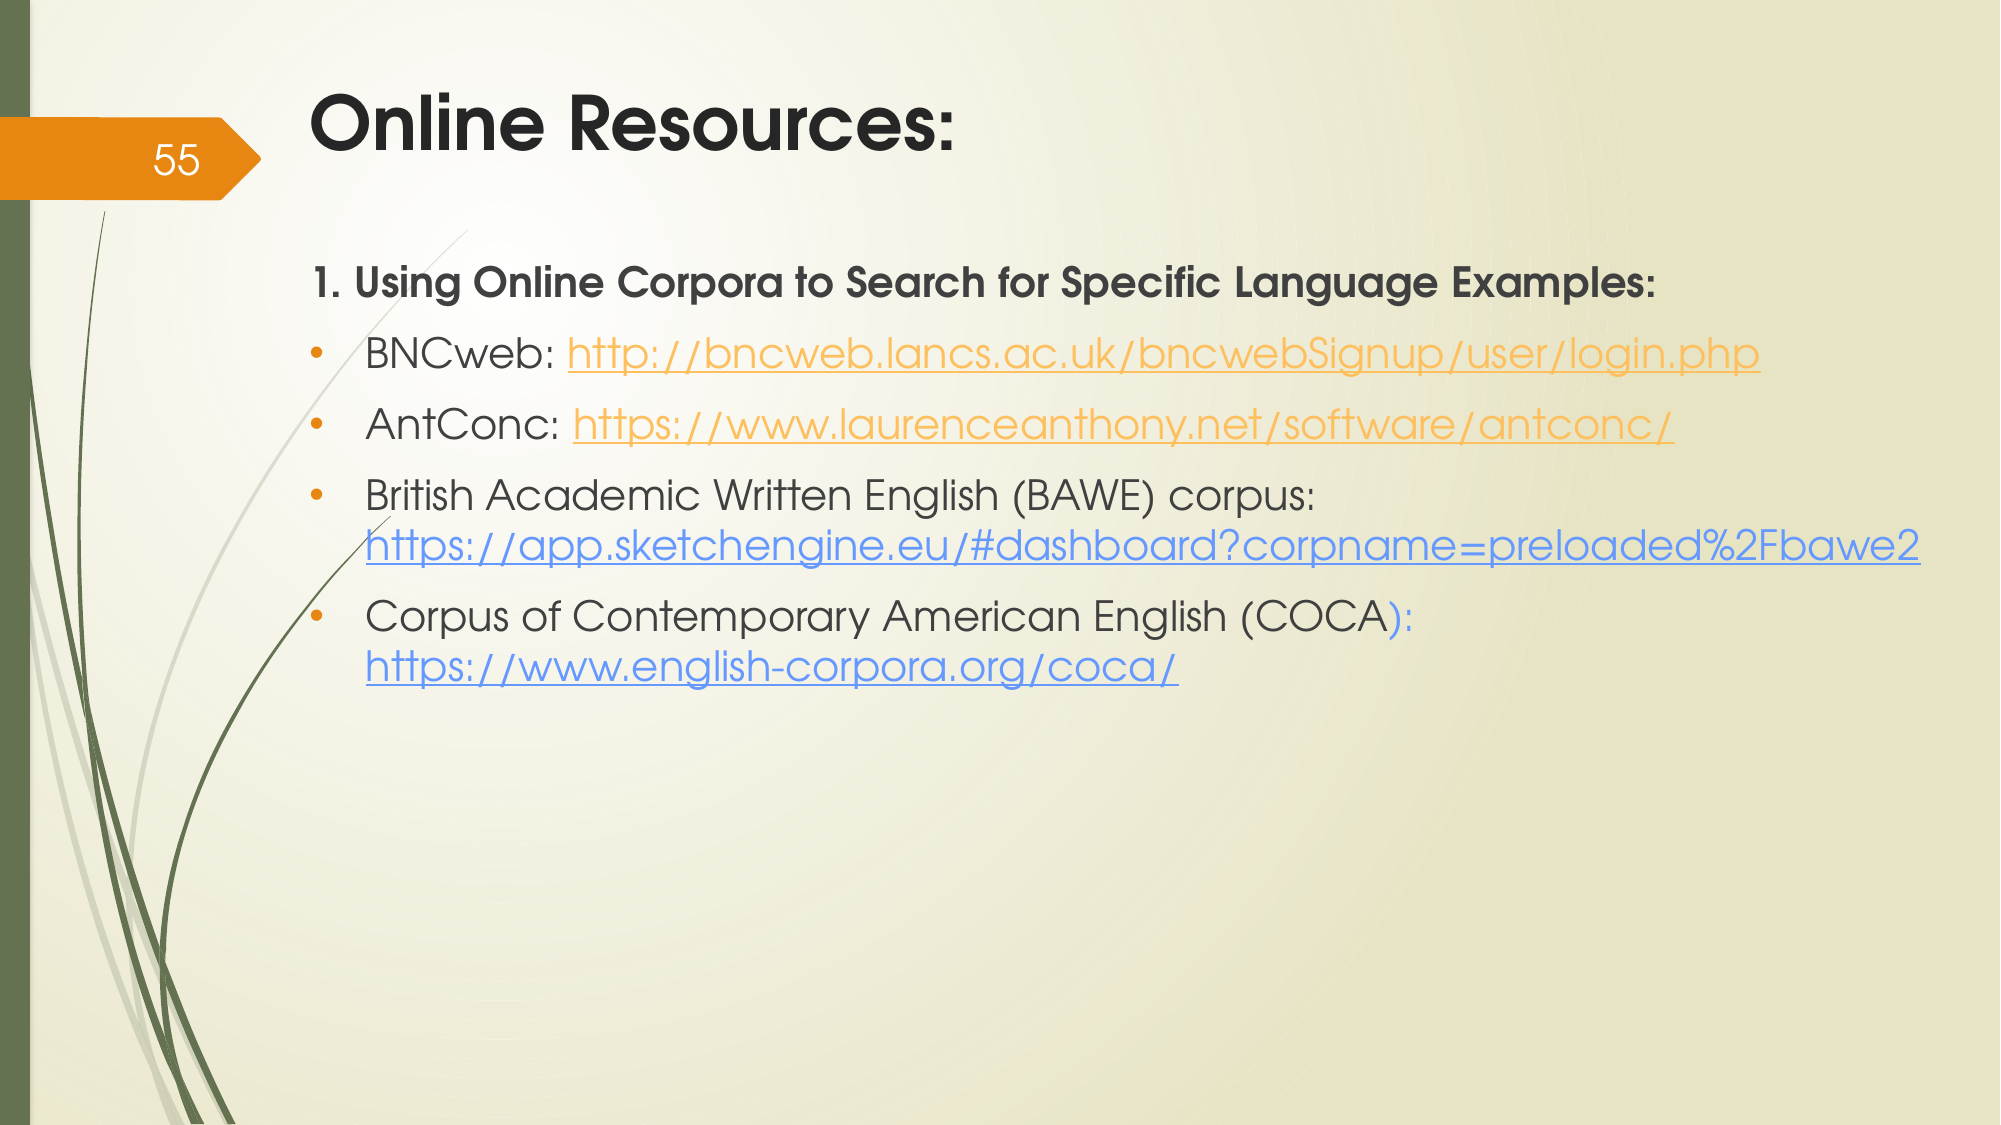

# Online Resources:
55
1. Using Online Corpora to Search for Specific Language Examples:
BNCweb: http://bncweb.lancs.ac.uk/bncwebSignup/user/login.php
AntConc: https://www.laurenceanthony.net/software/antconc/
British Academic Written English (BAWE) corpus: https://app.sketchengine.eu/#dashboard?corpname=preloaded%2Fbawe2
Corpus of Contemporary American English (COCA): https://www.english-corpora.org/coca/